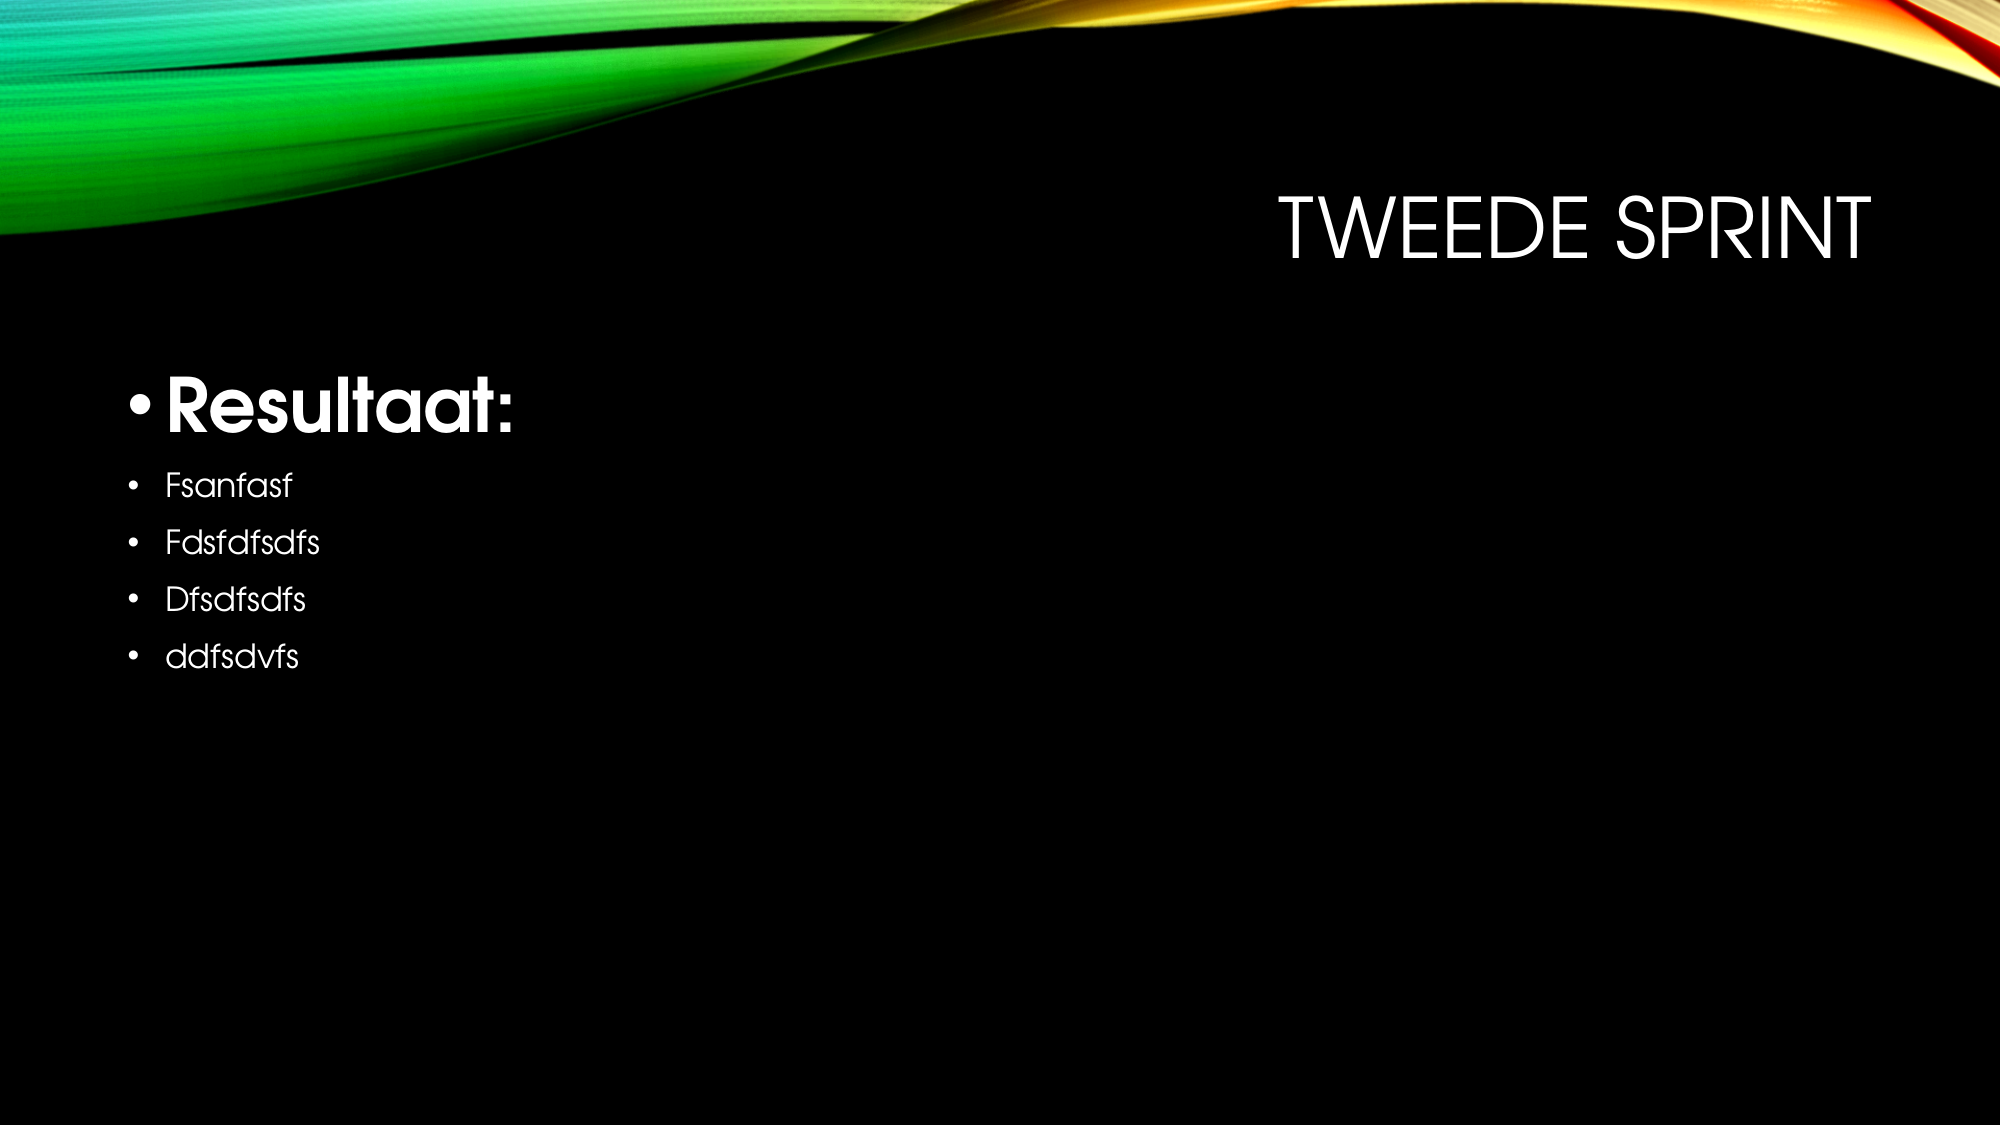

# Tweede sprint
Resultaat:
Fsanfasf
Fdsfdfsdfs
Dfsdfsdfs
ddfsdvfs